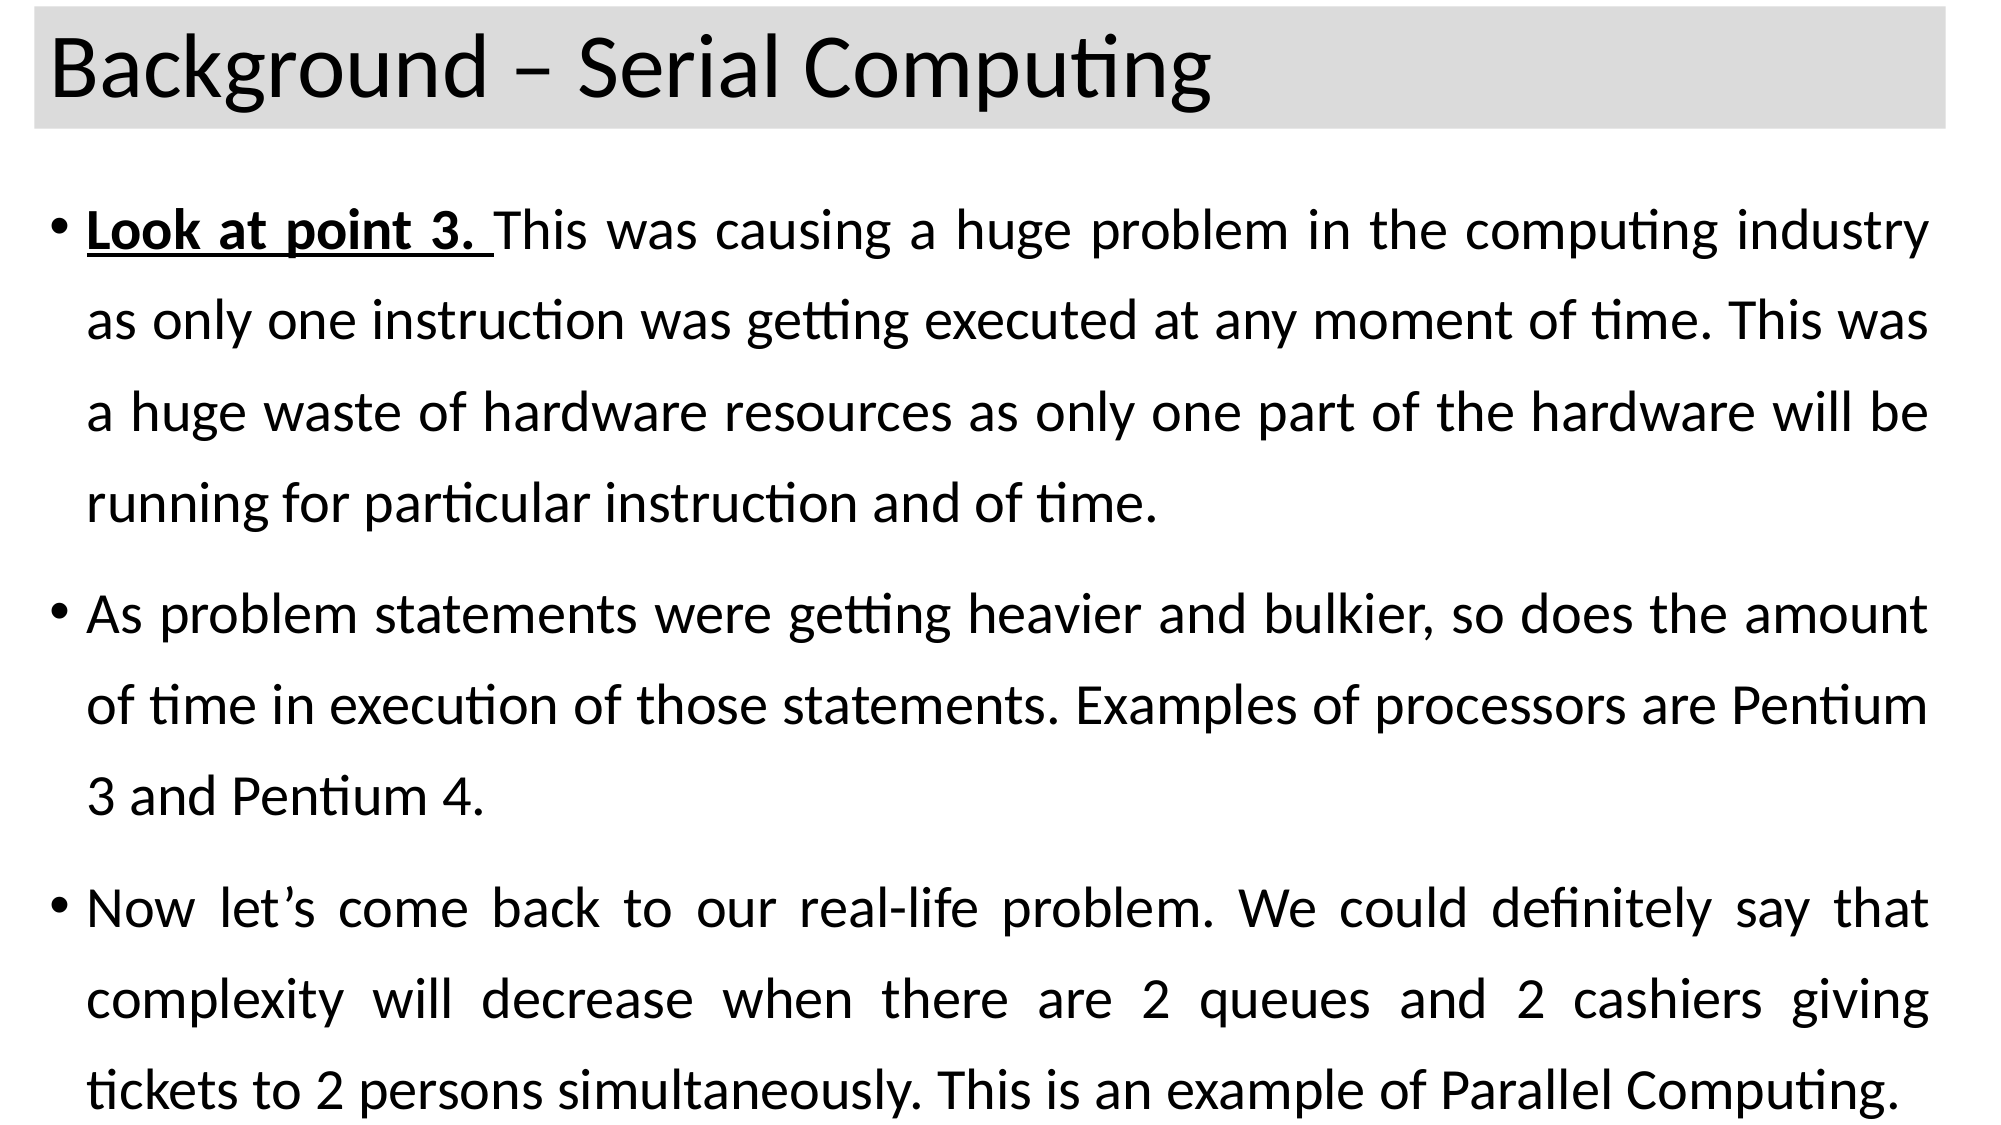

# Background – Serial Computing
Look at point 3. This was causing a huge problem in the computing industry as only one instruction was getting executed at any moment of time. This was a huge waste of hardware resources as only one part of the hardware will be running for particular instruction and of time.
As problem statements were getting heavier and bulkier, so does the amount of time in execution of those statements. Examples of processors are Pentium 3 and Pentium 4.
Now let’s come back to our real-life problem. We could definitely say that complexity will decrease when there are 2 queues and 2 cashiers giving tickets to 2 persons simultaneously. This is an example of Parallel Computing.